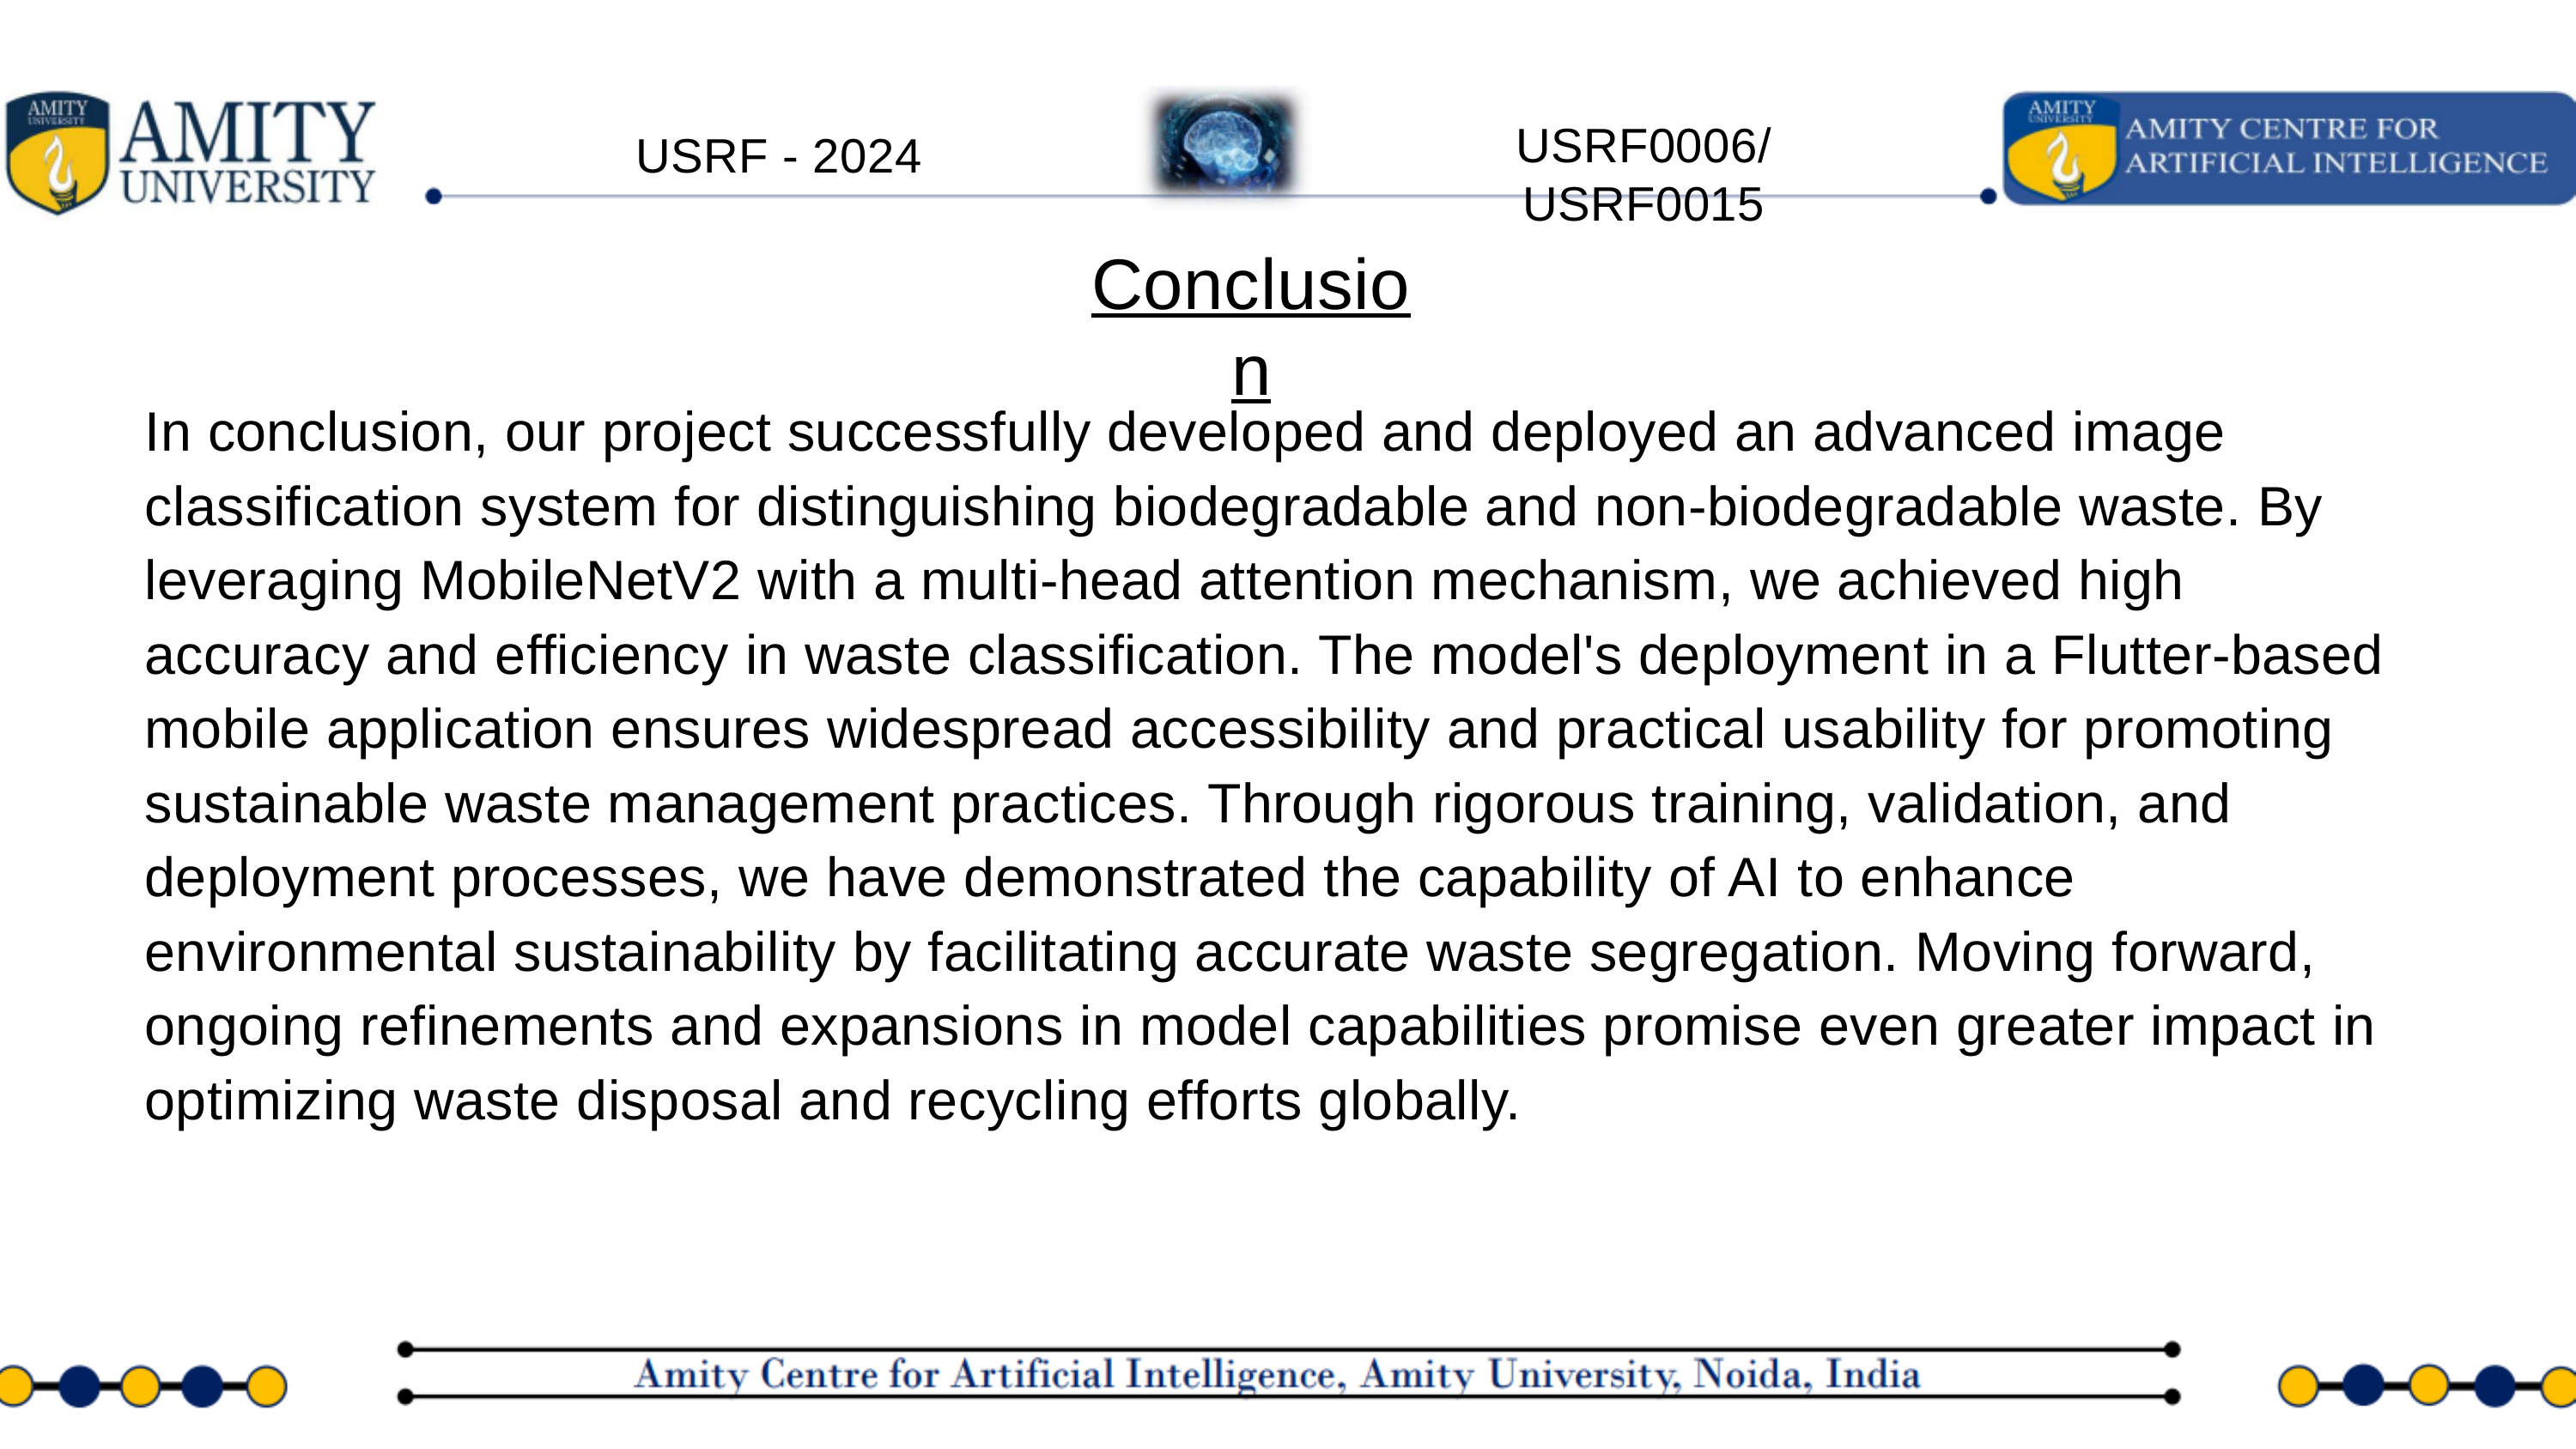

USRF0006/USRF0015
          USRF - 2024
Conclusion
In conclusion, our project successfully developed and deployed an advanced image classification system for distinguishing biodegradable and non-biodegradable waste. By leveraging MobileNetV2 with a multi-head attention mechanism, we achieved high accuracy and efficiency in waste classification. The model's deployment in a Flutter-based mobile application ensures widespread accessibility and practical usability for promoting sustainable waste management practices. Through rigorous training, validation, and deployment processes, we have demonstrated the capability of AI to enhance environmental sustainability by facilitating accurate waste segregation. Moving forward, ongoing refinements and expansions in model capabilities promise even greater impact in optimizing waste disposal and recycling efforts globally.